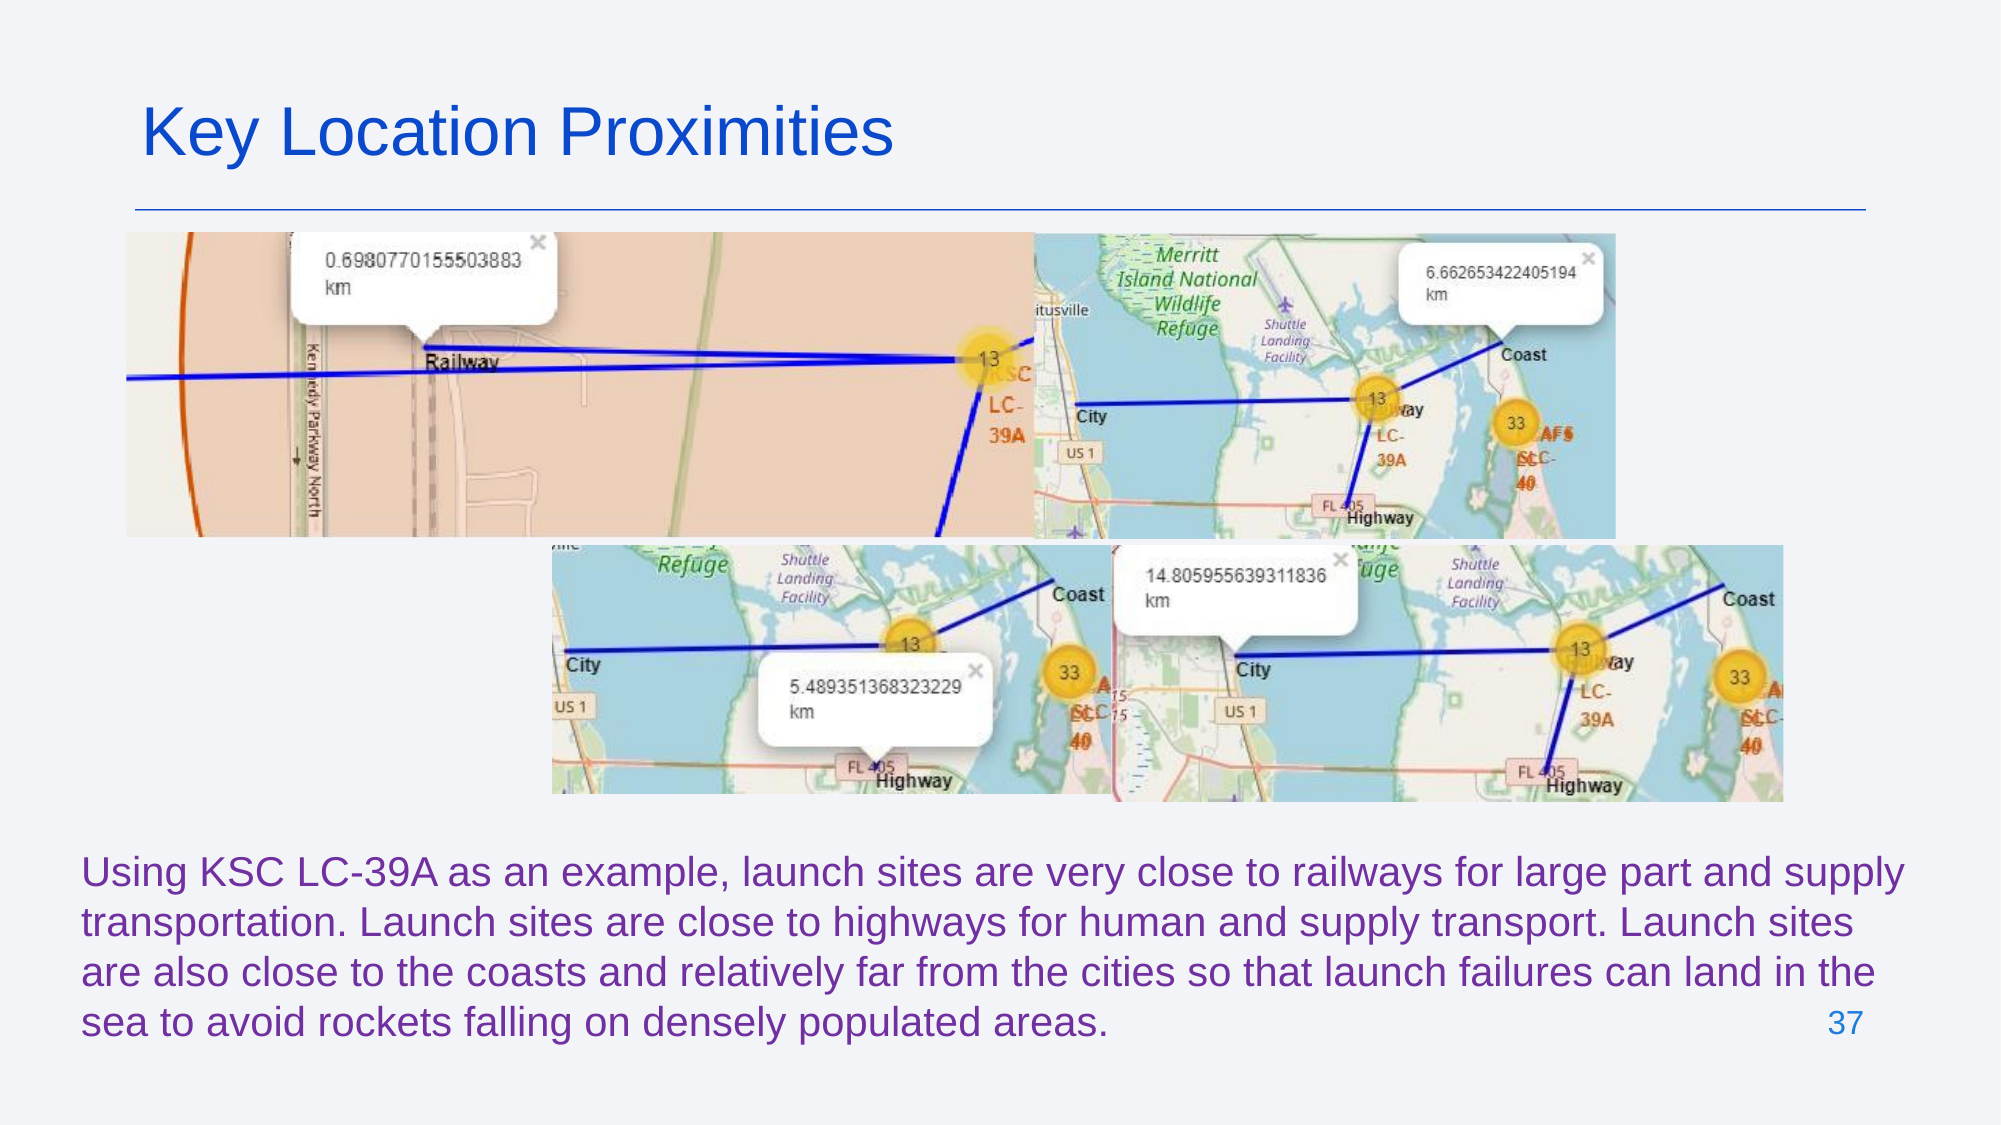

Key Location Proximities

Using KSC LC-39A as an example, launch sites are very close to railways for large part and supply transportation. Launch sites are close to highways for human and supply transport. Launch sites are also close to the coasts and relatively far from the cities so that launch failures can land in the sea to avoid rockets falling on densely populated areas.
37